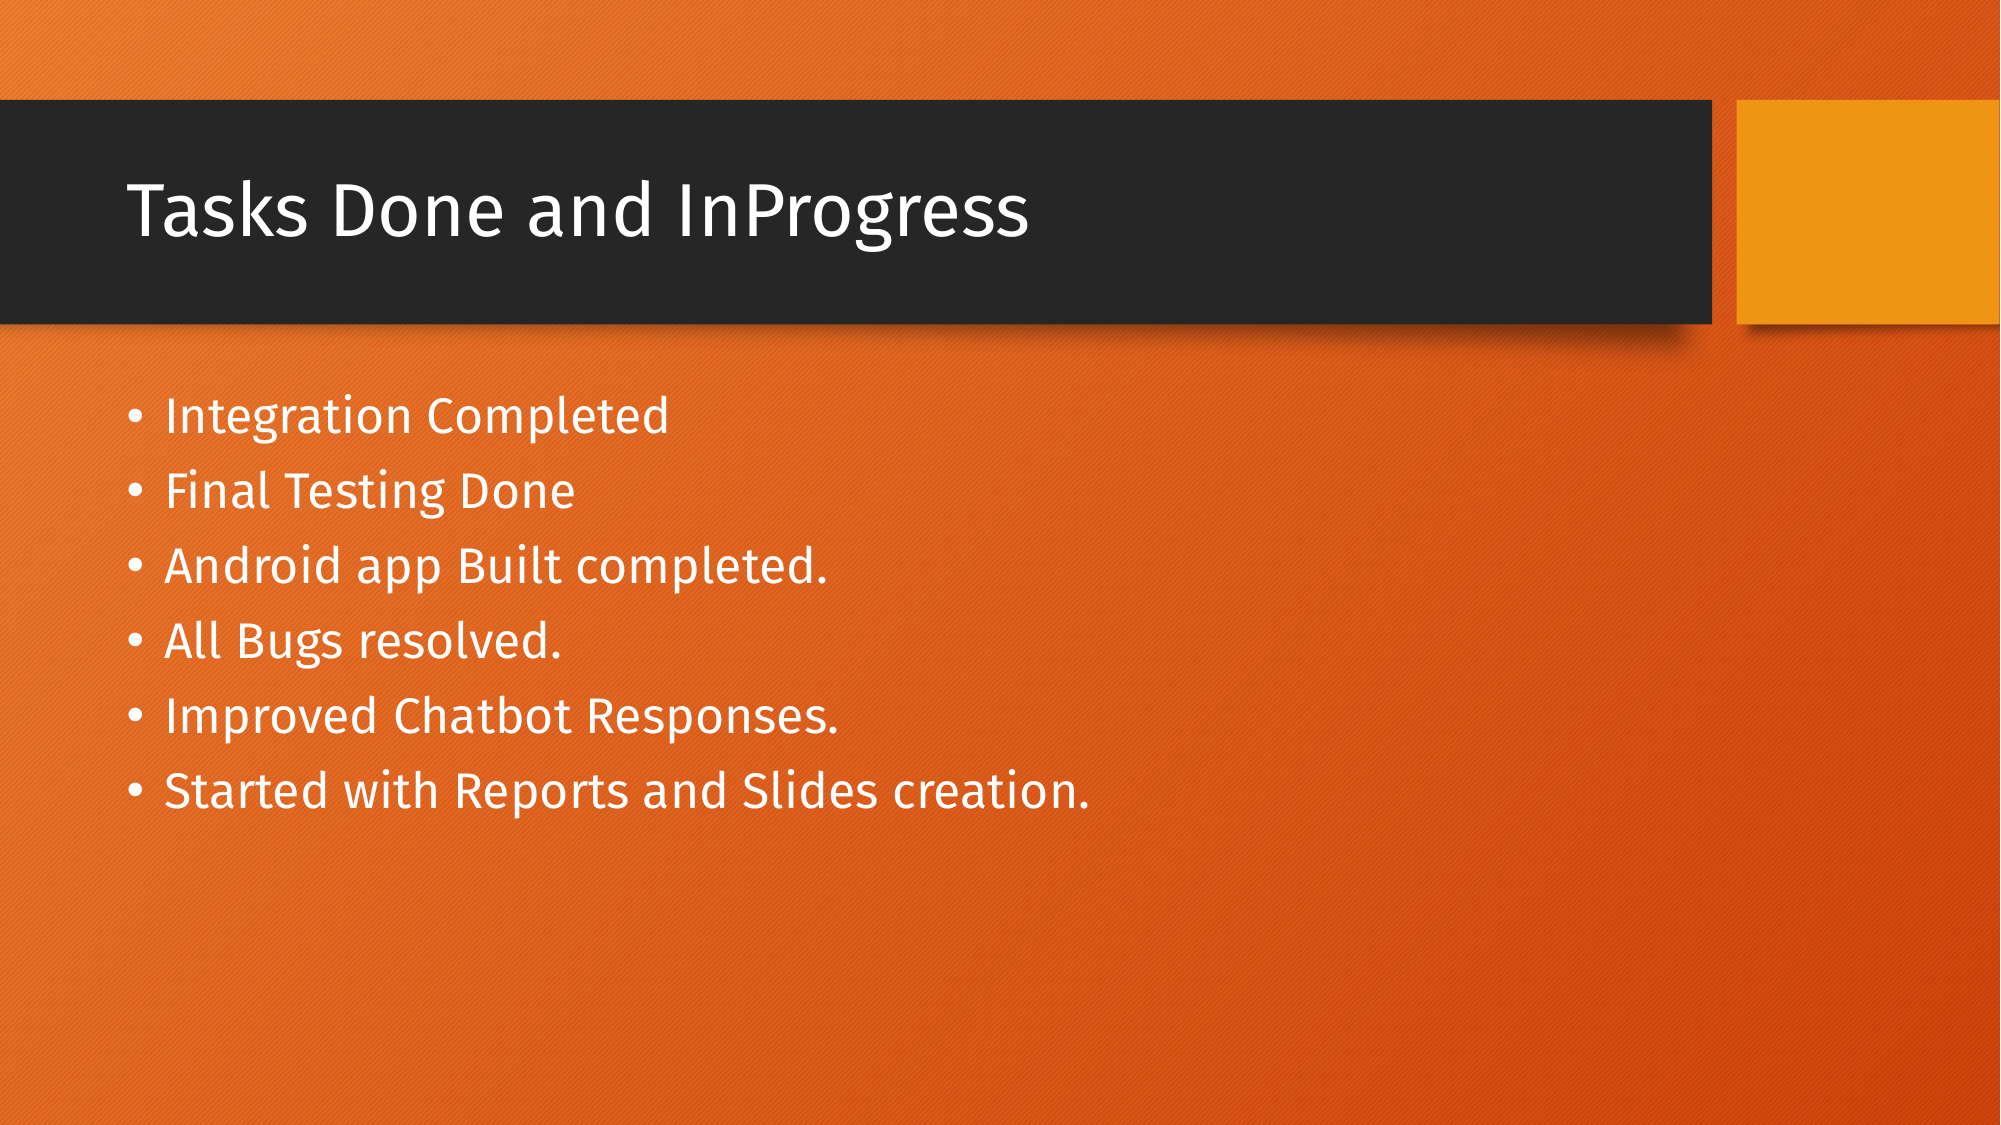

# Tasks Done and InProgress
Integration Completed
Final Testing Done
Android app Built completed.
All Bugs resolved.
Improved Chatbot Responses.
Started with Reports and Slides creation.